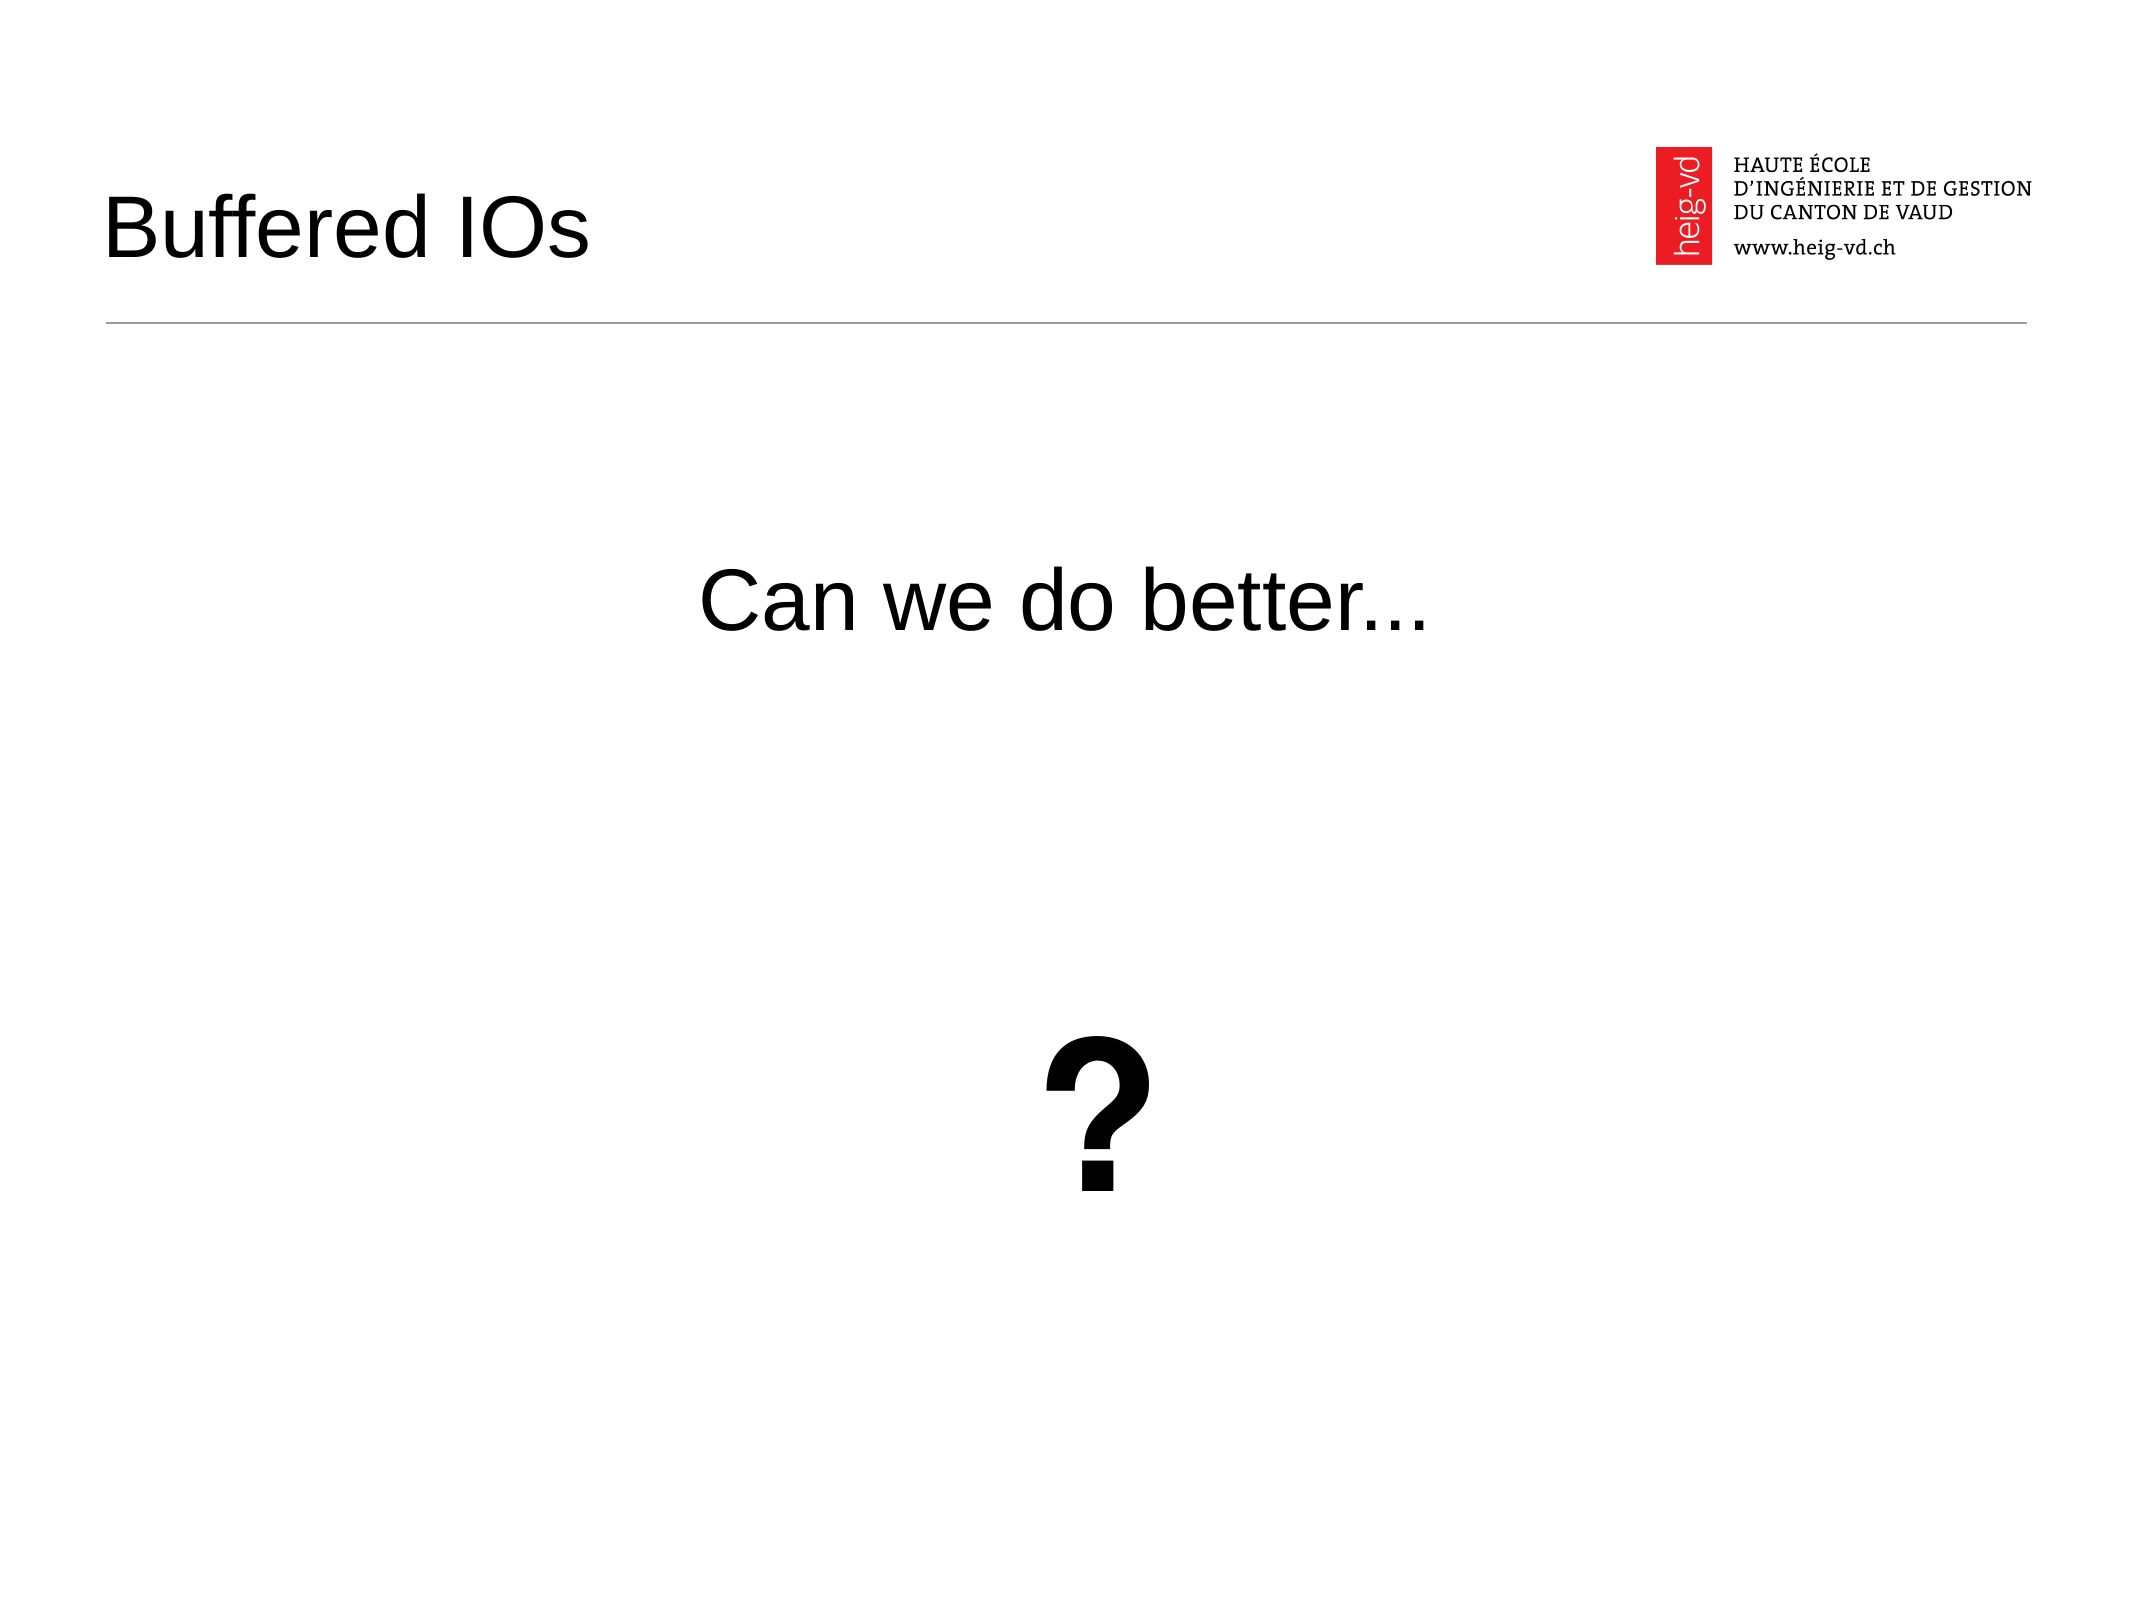

# Buffered IOs
Can we do better...

?